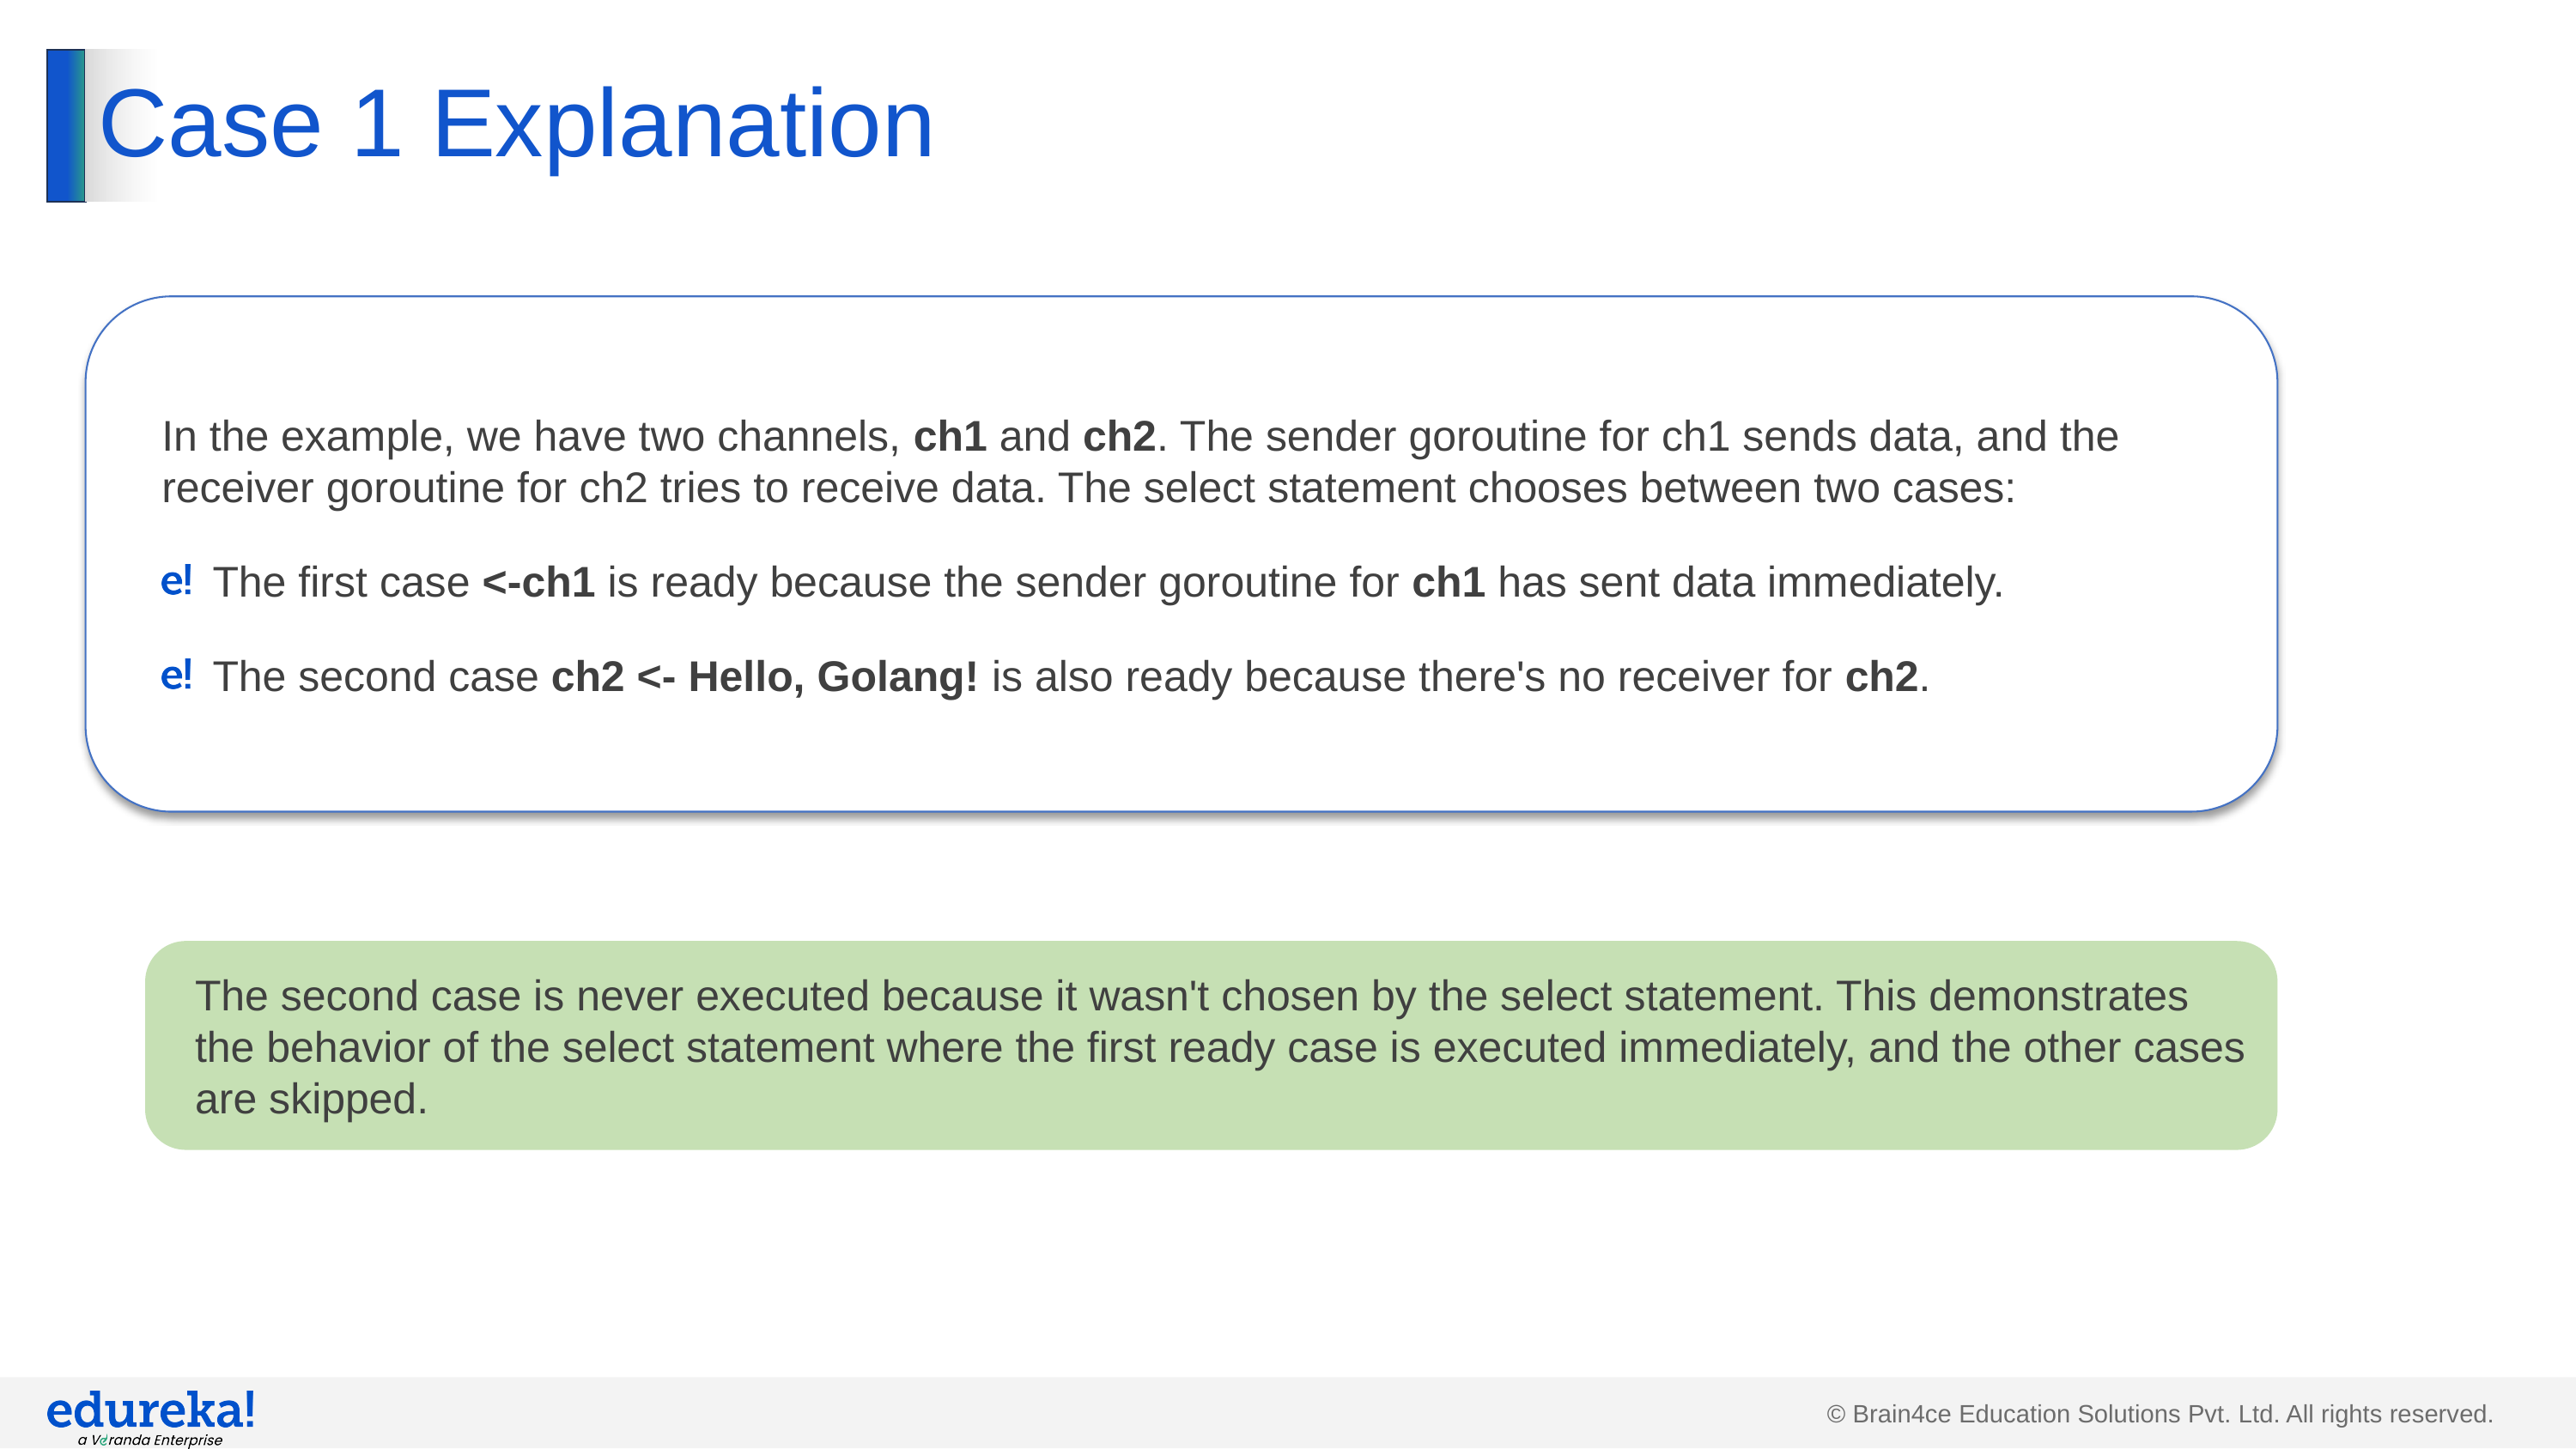

# Case 1 Explanation
In the example, we have two channels, ch1 and ch2. The sender goroutine for ch1 sends data, and the receiver goroutine for ch2 tries to receive data. The select statement chooses between two cases:
The first case <-ch1 is ready because the sender goroutine for ch1 has sent data immediately.
The second case ch2 <- Hello, Golang! is also ready because there's no receiver for ch2.
The second case is never executed because it wasn't chosen by the select statement. This demonstrates the behavior of the select statement where the first ready case is executed immediately, and the other cases are skipped.